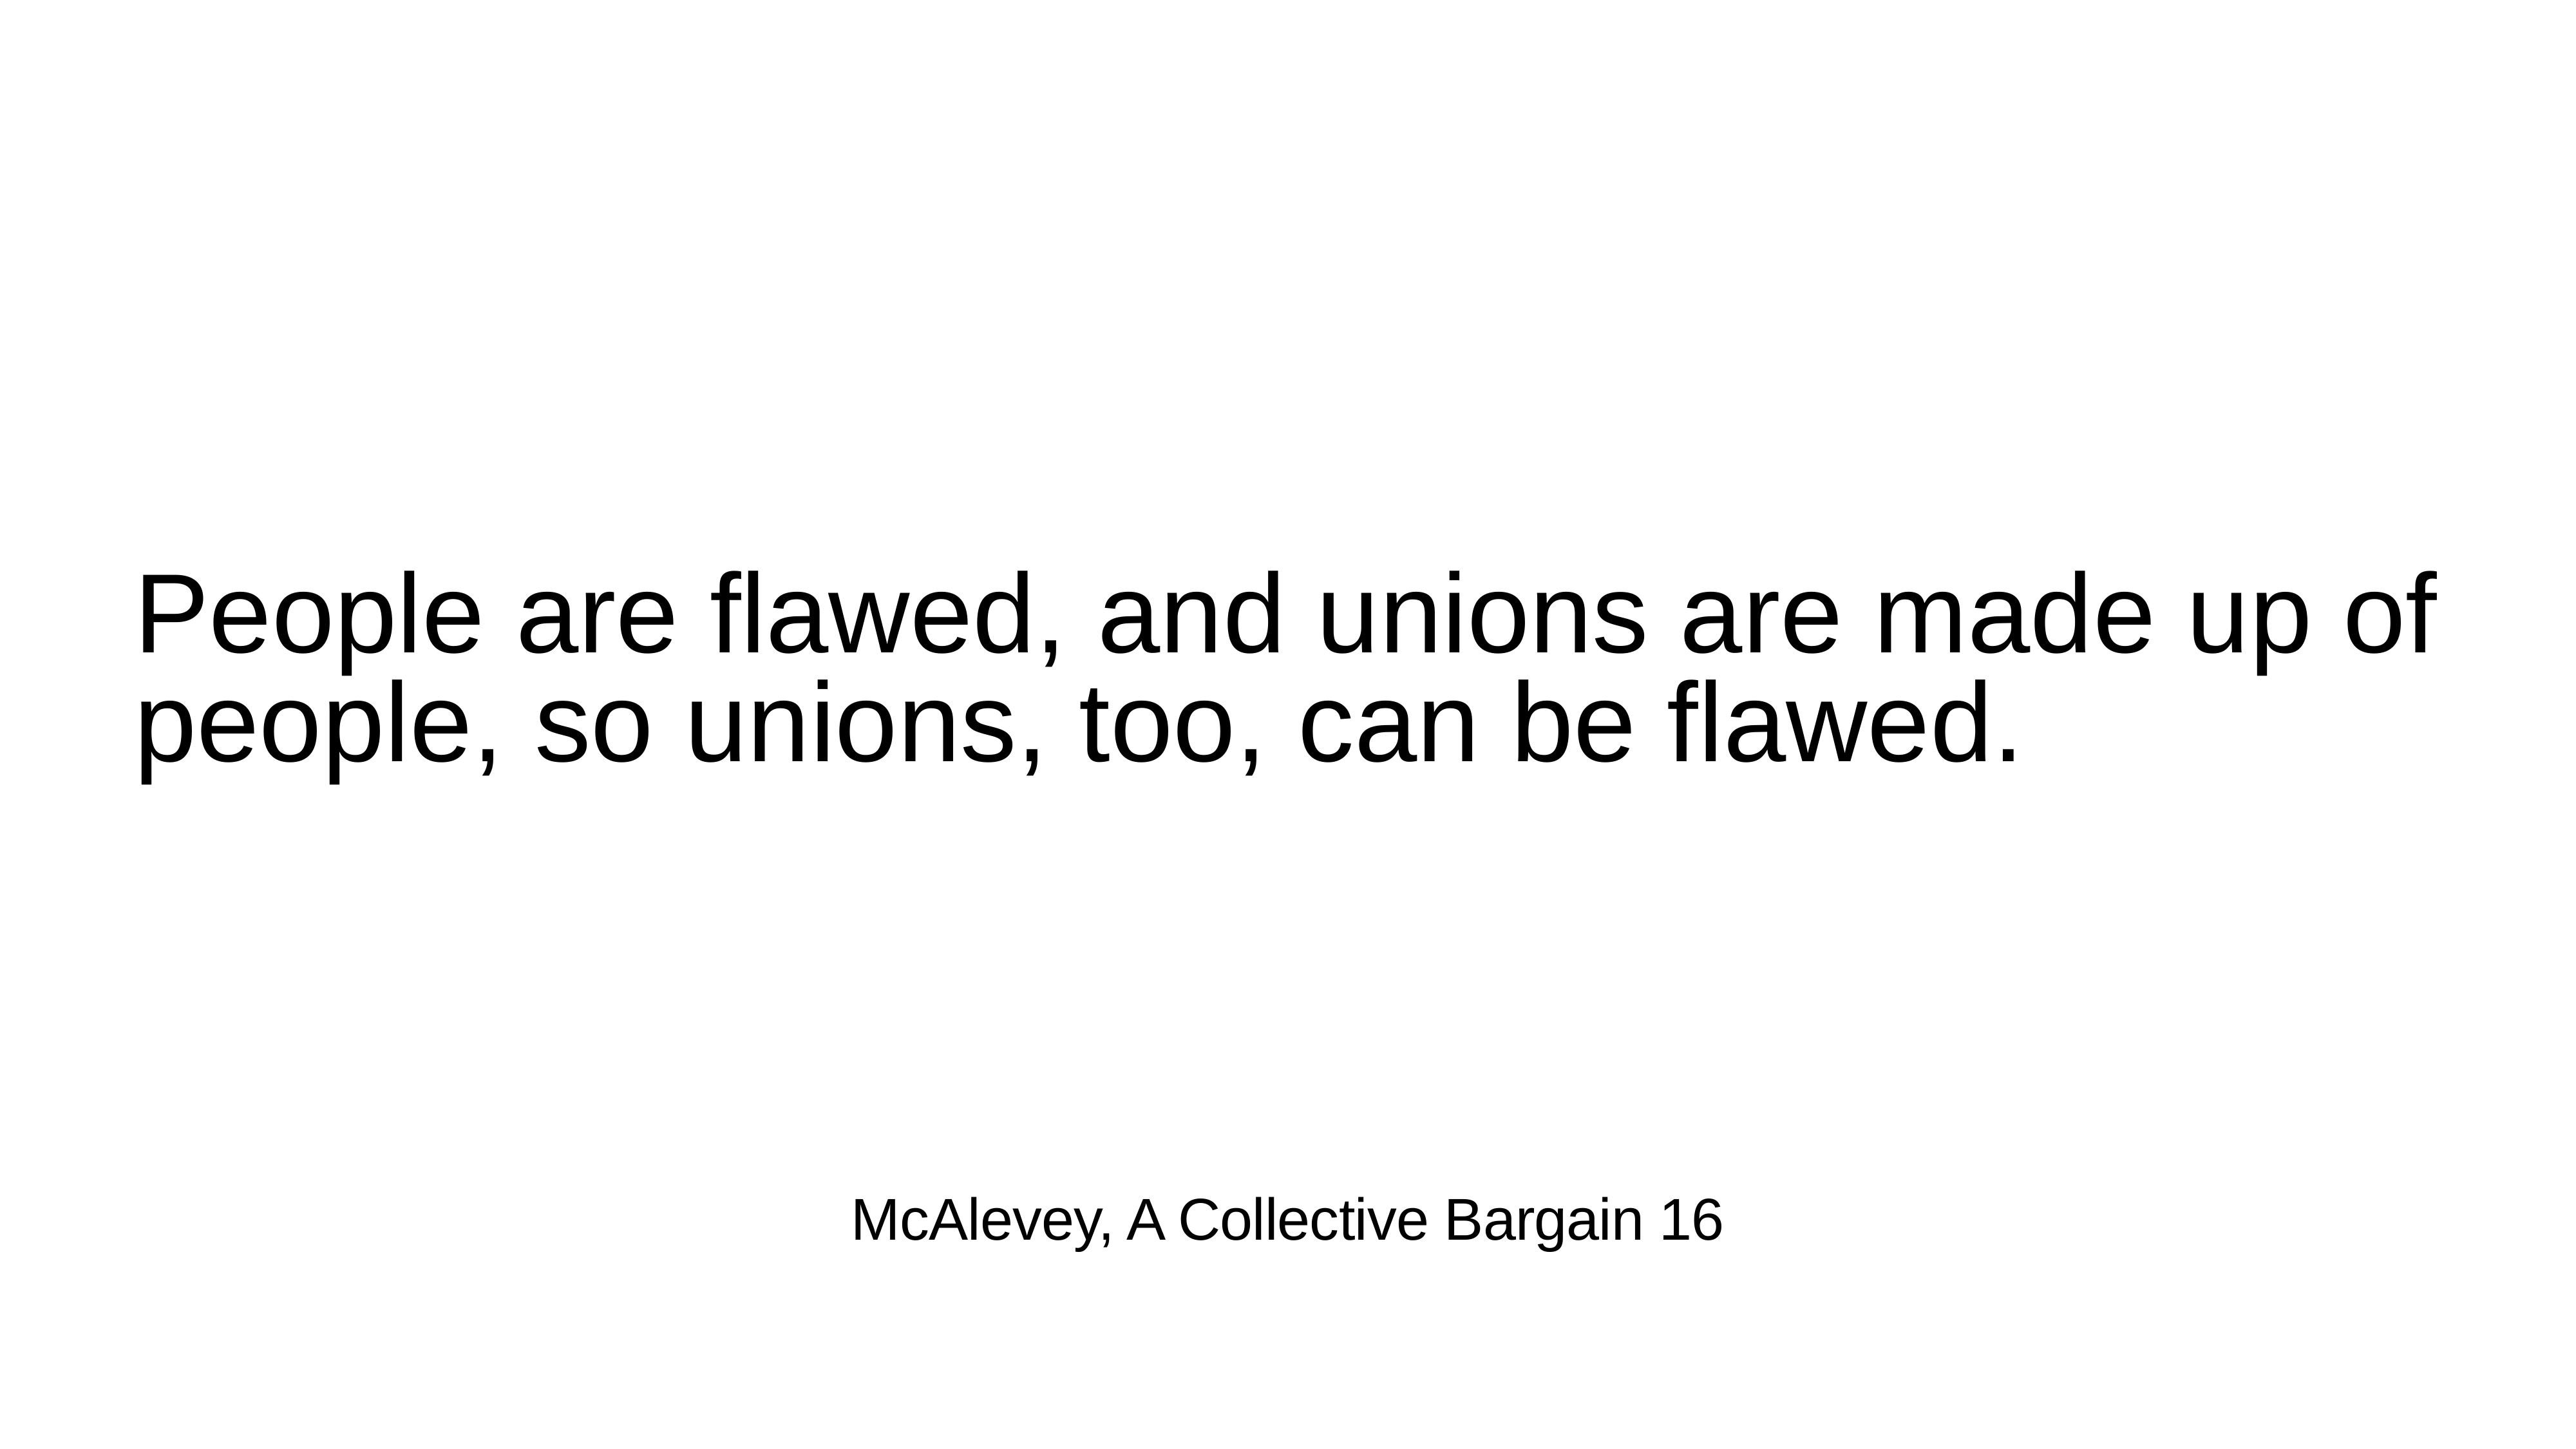

People are flawed, and unions are made up of people, so unions, too, can be flawed.
McAlevey, A Collective Bargain 16